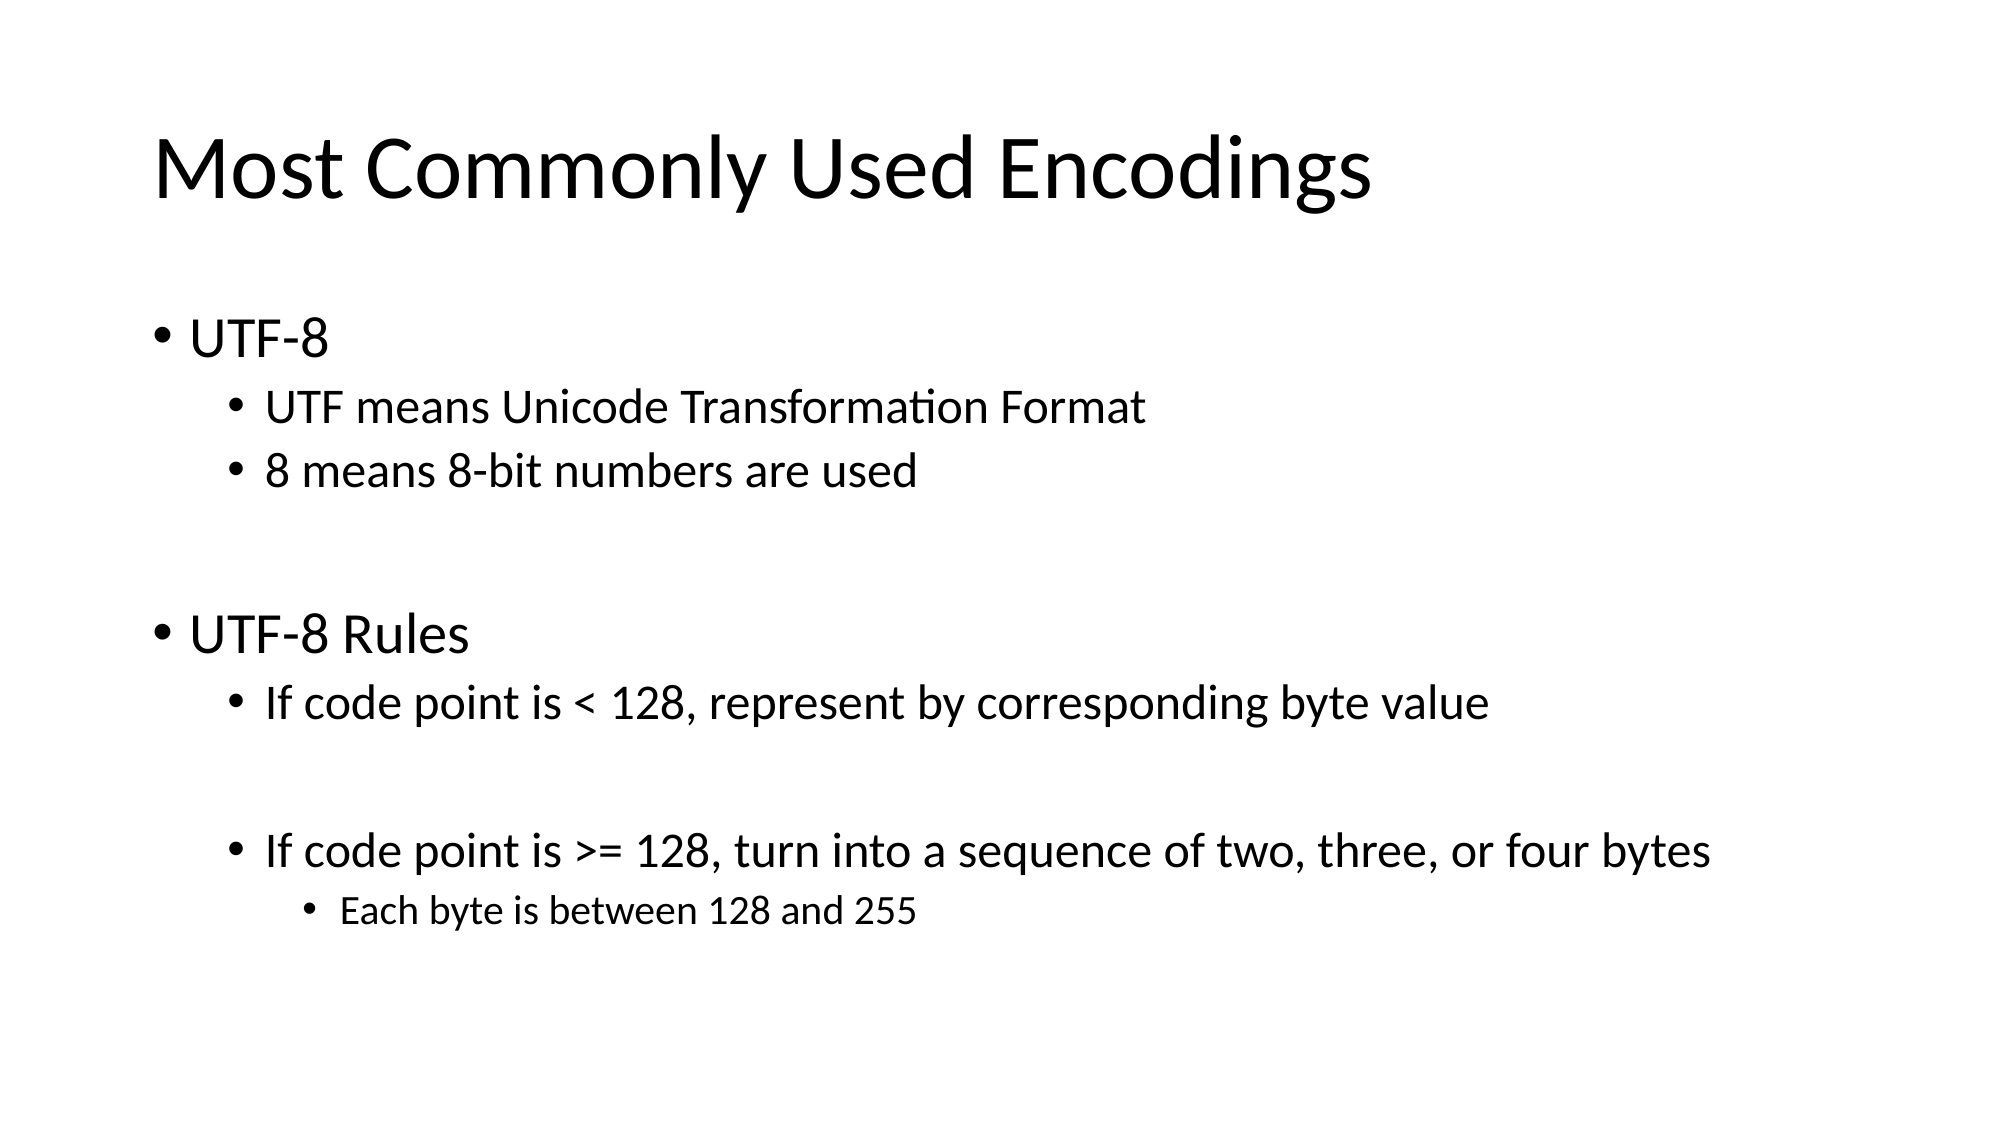

# Most Commonly Used Encodings
UTF-8
UTF means Unicode Transformation Format
8 means 8-bit numbers are used

UTF-8 Rules
If code point is < 128, represent by corresponding byte value

If code point is >= 128, turn into a sequence of two, three, or four bytes
Each byte is between 128 and 255